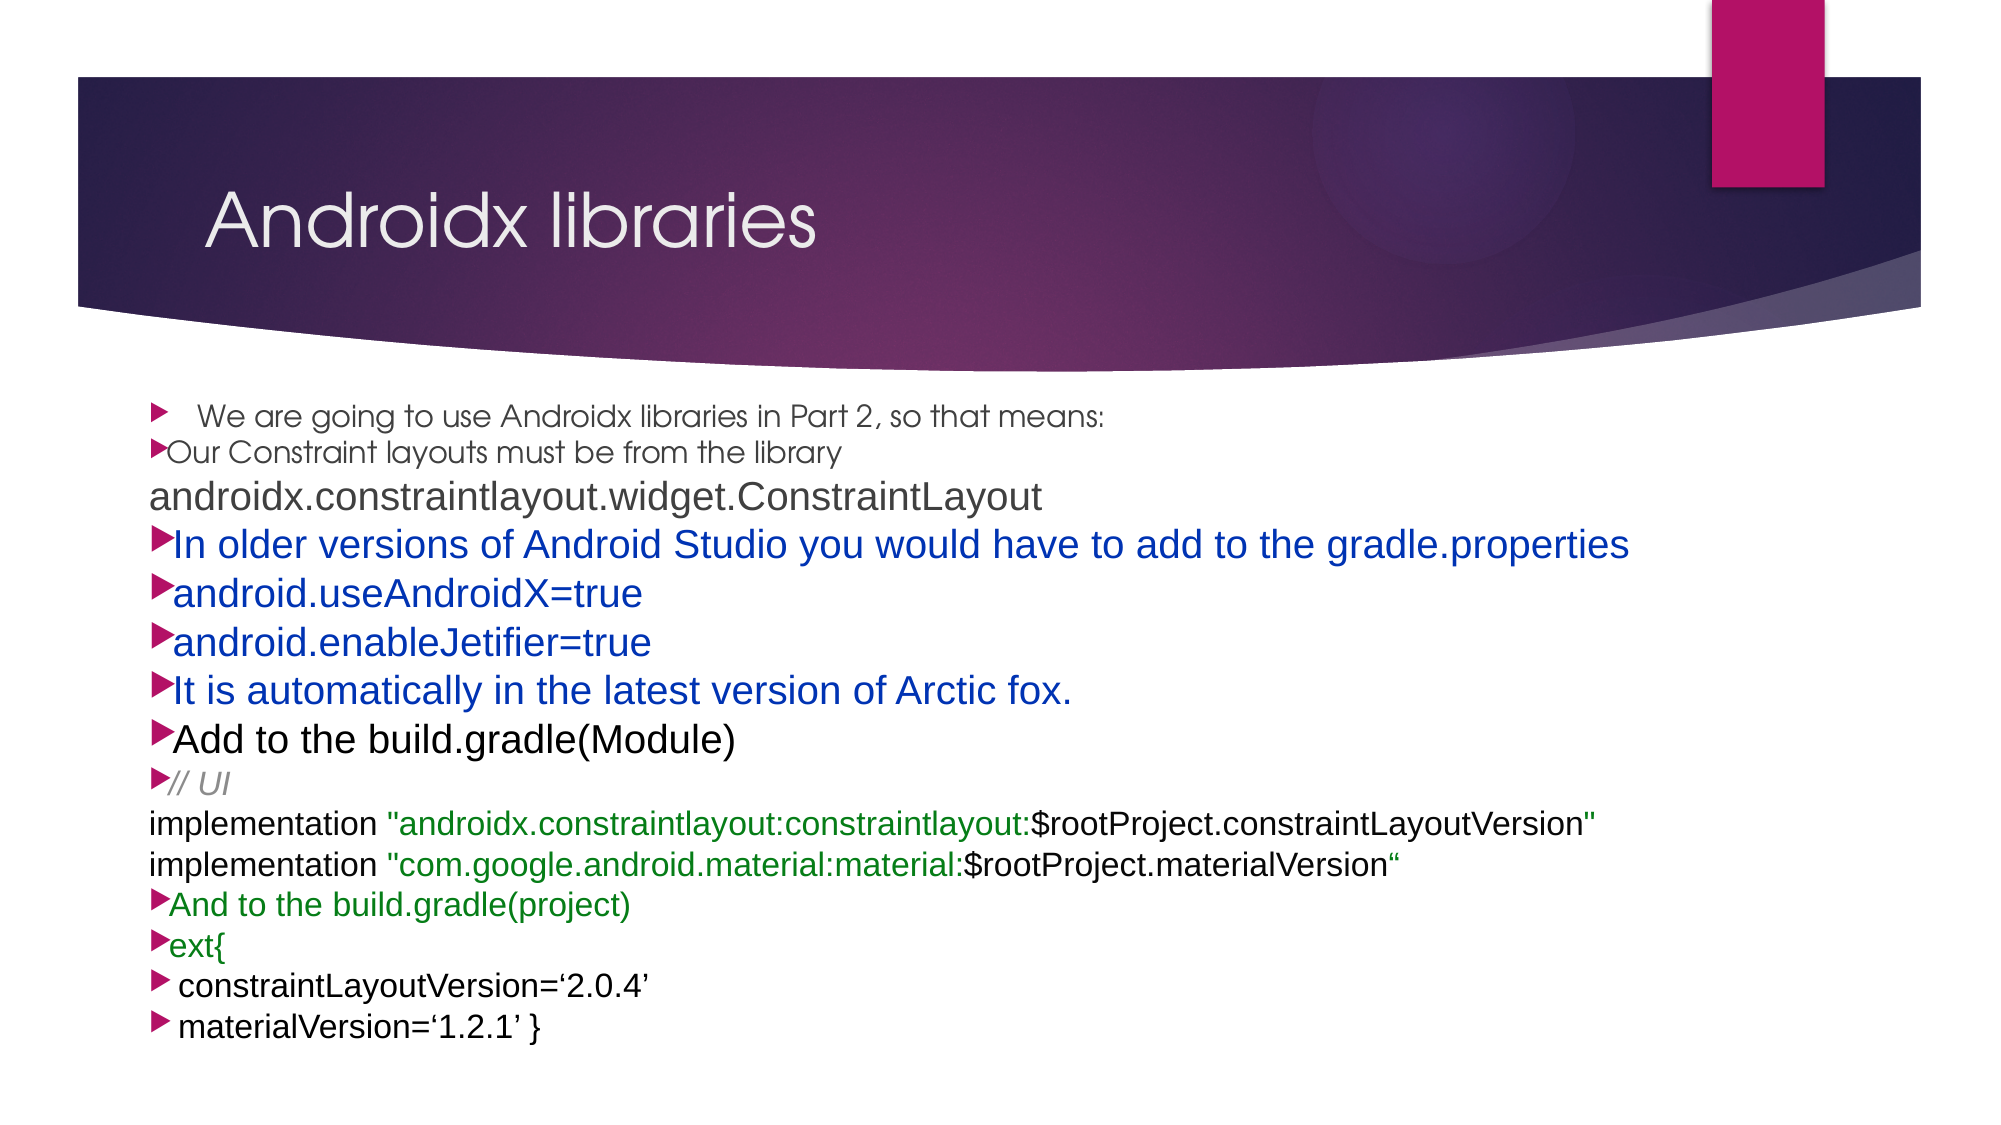

# Androidx libraries
We are going to use Androidx libraries in Part 2, so that means:
Our Constraint layouts must be from the library androidx.constraintlayout.widget.ConstraintLayout
In older versions of Android Studio you would have to add to the gradle.properties
android.useAndroidX=true
android.enableJetifier=true
It is automatically in the latest version of Arctic fox.
Add to the build.gradle(Module)
// UI
implementation "androidx.constraintlayout:constraintlayout:$rootProject.constraintLayoutVersion"
implementation "com.google.android.material:material:$rootProject.materialVersion“
And to the build.gradle(project)
ext{
 constraintLayoutVersion=‘2.0.4’
 materialVersion=‘1.2.1’ }